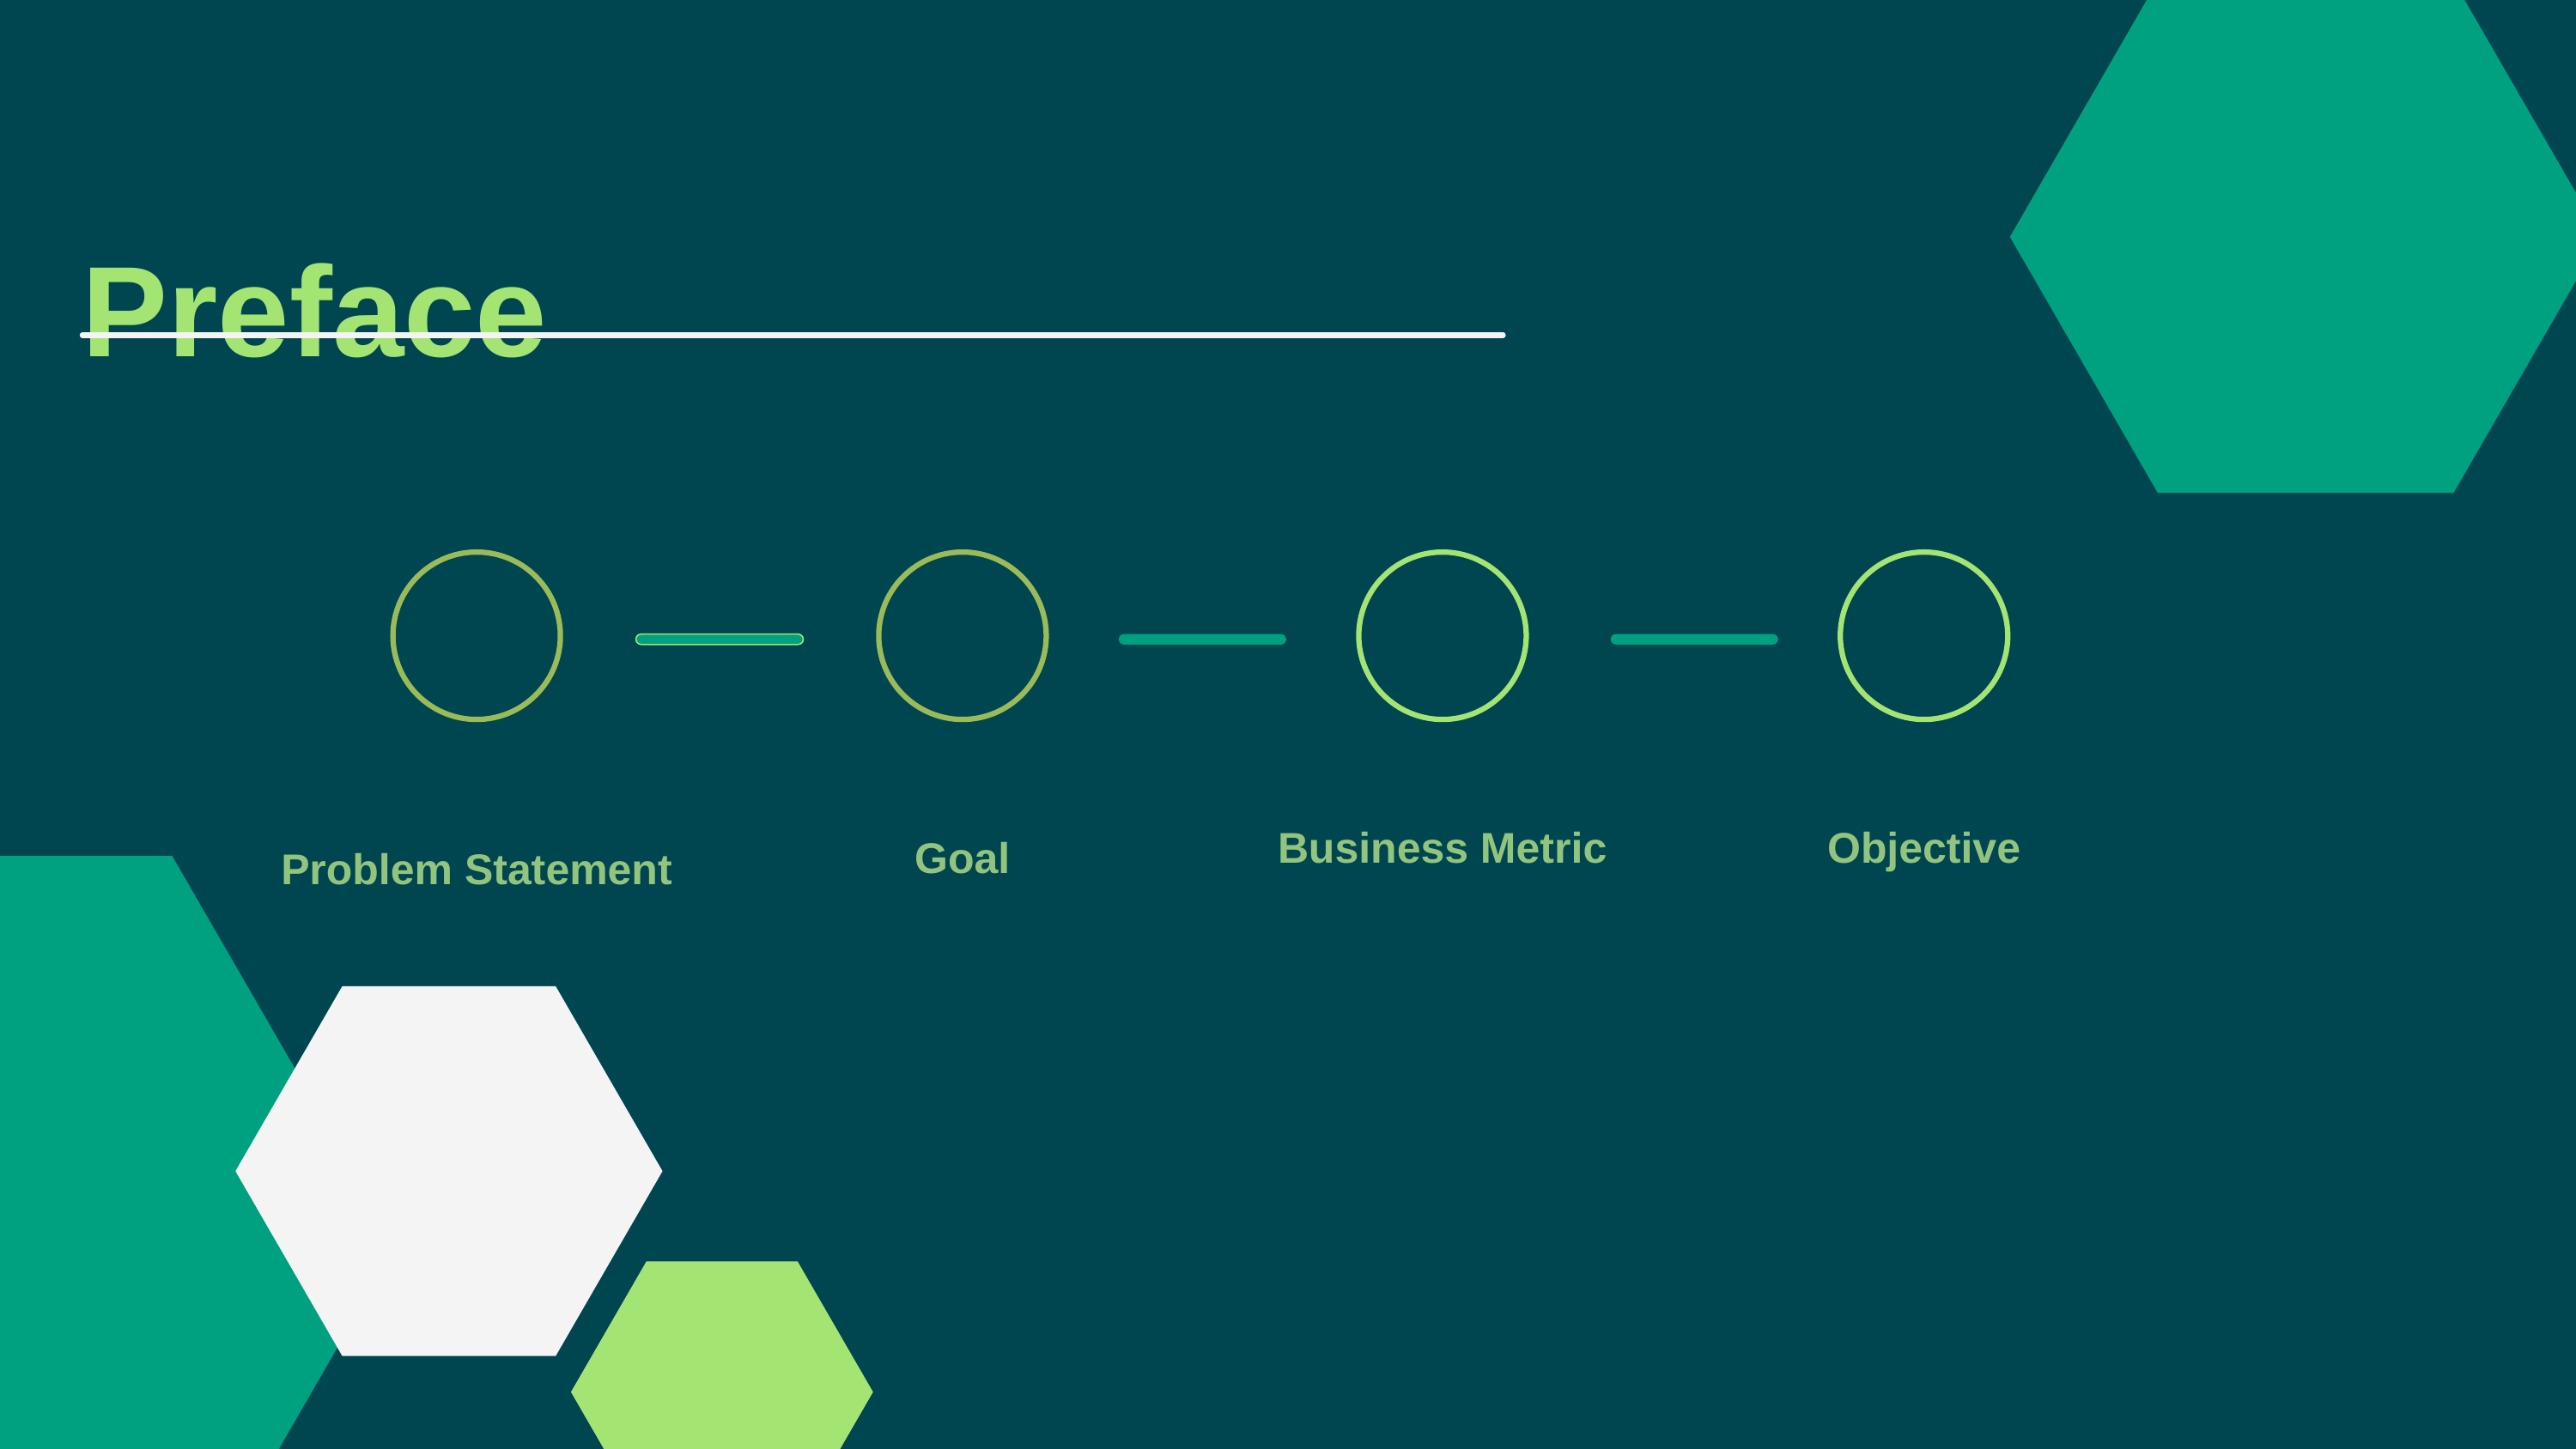

Preface

Problem Statement

Goal

Business Metric

Objective